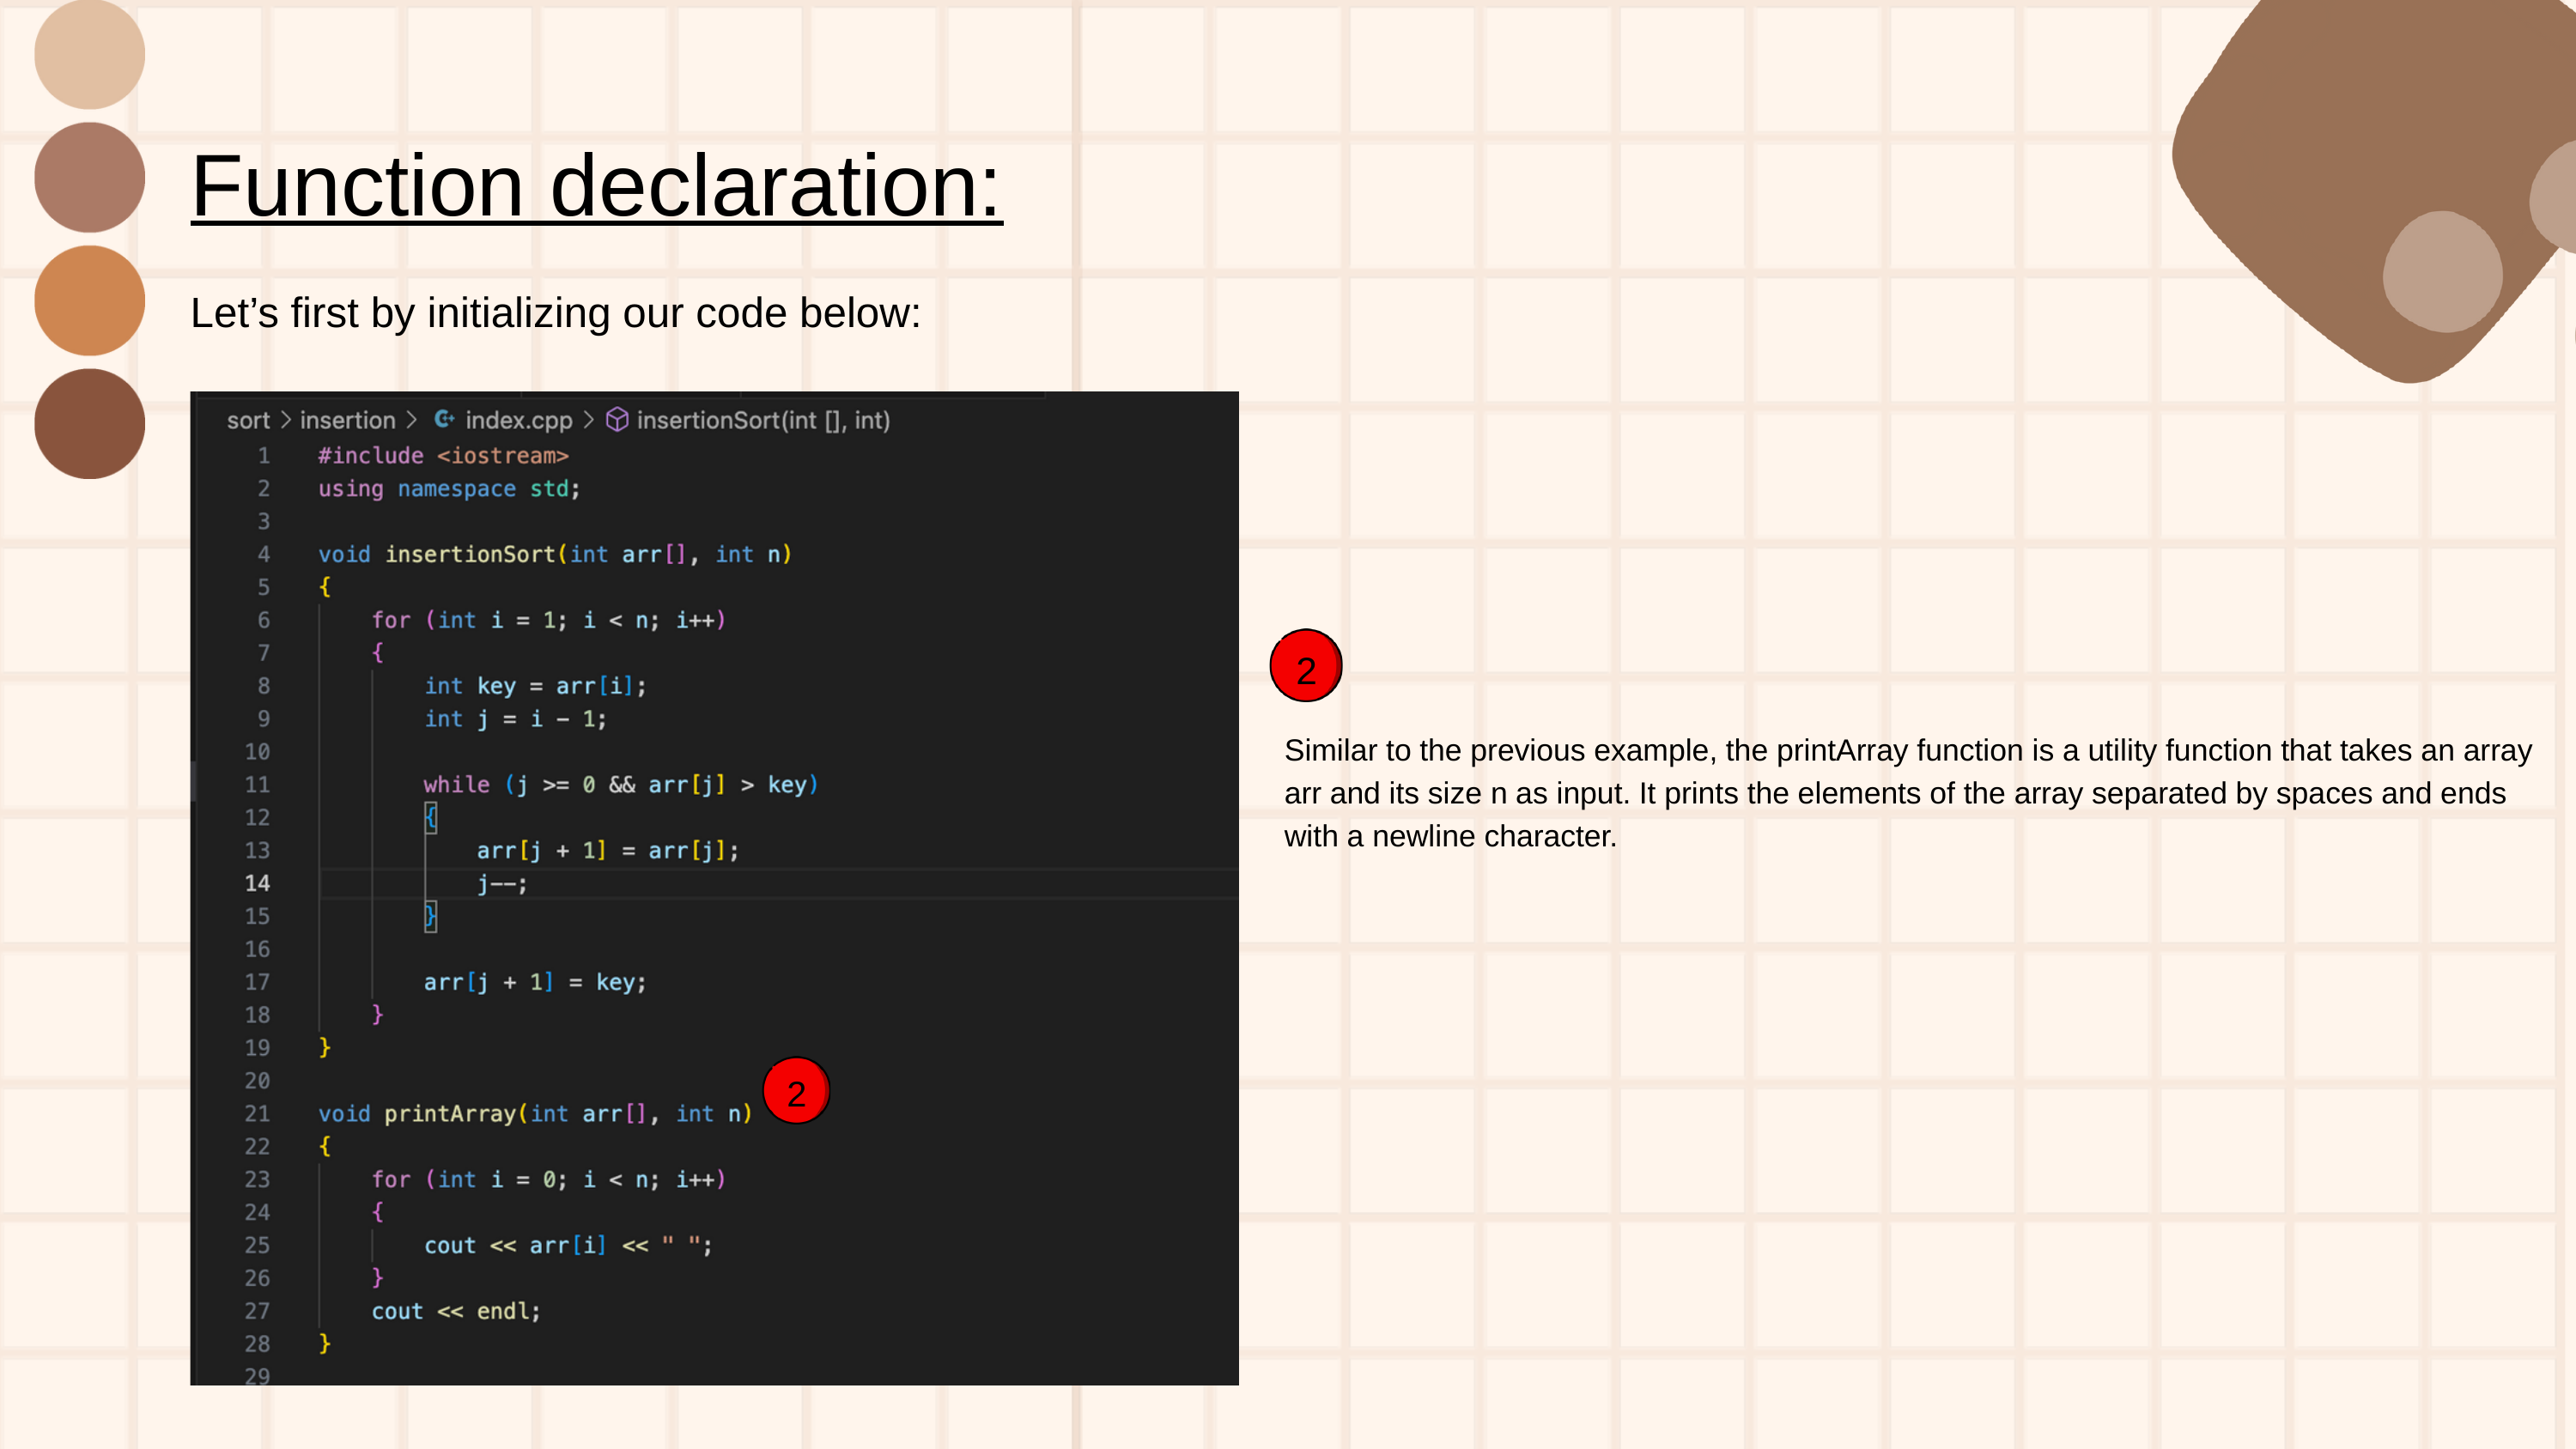

Function declaration:
Let’s first by initializing our code below:

2
Similar to the previous example, the printArray function is a utility function that takes an array arr and its size n as input. It prints the elements of the array separated by spaces and ends with a newline character.

2